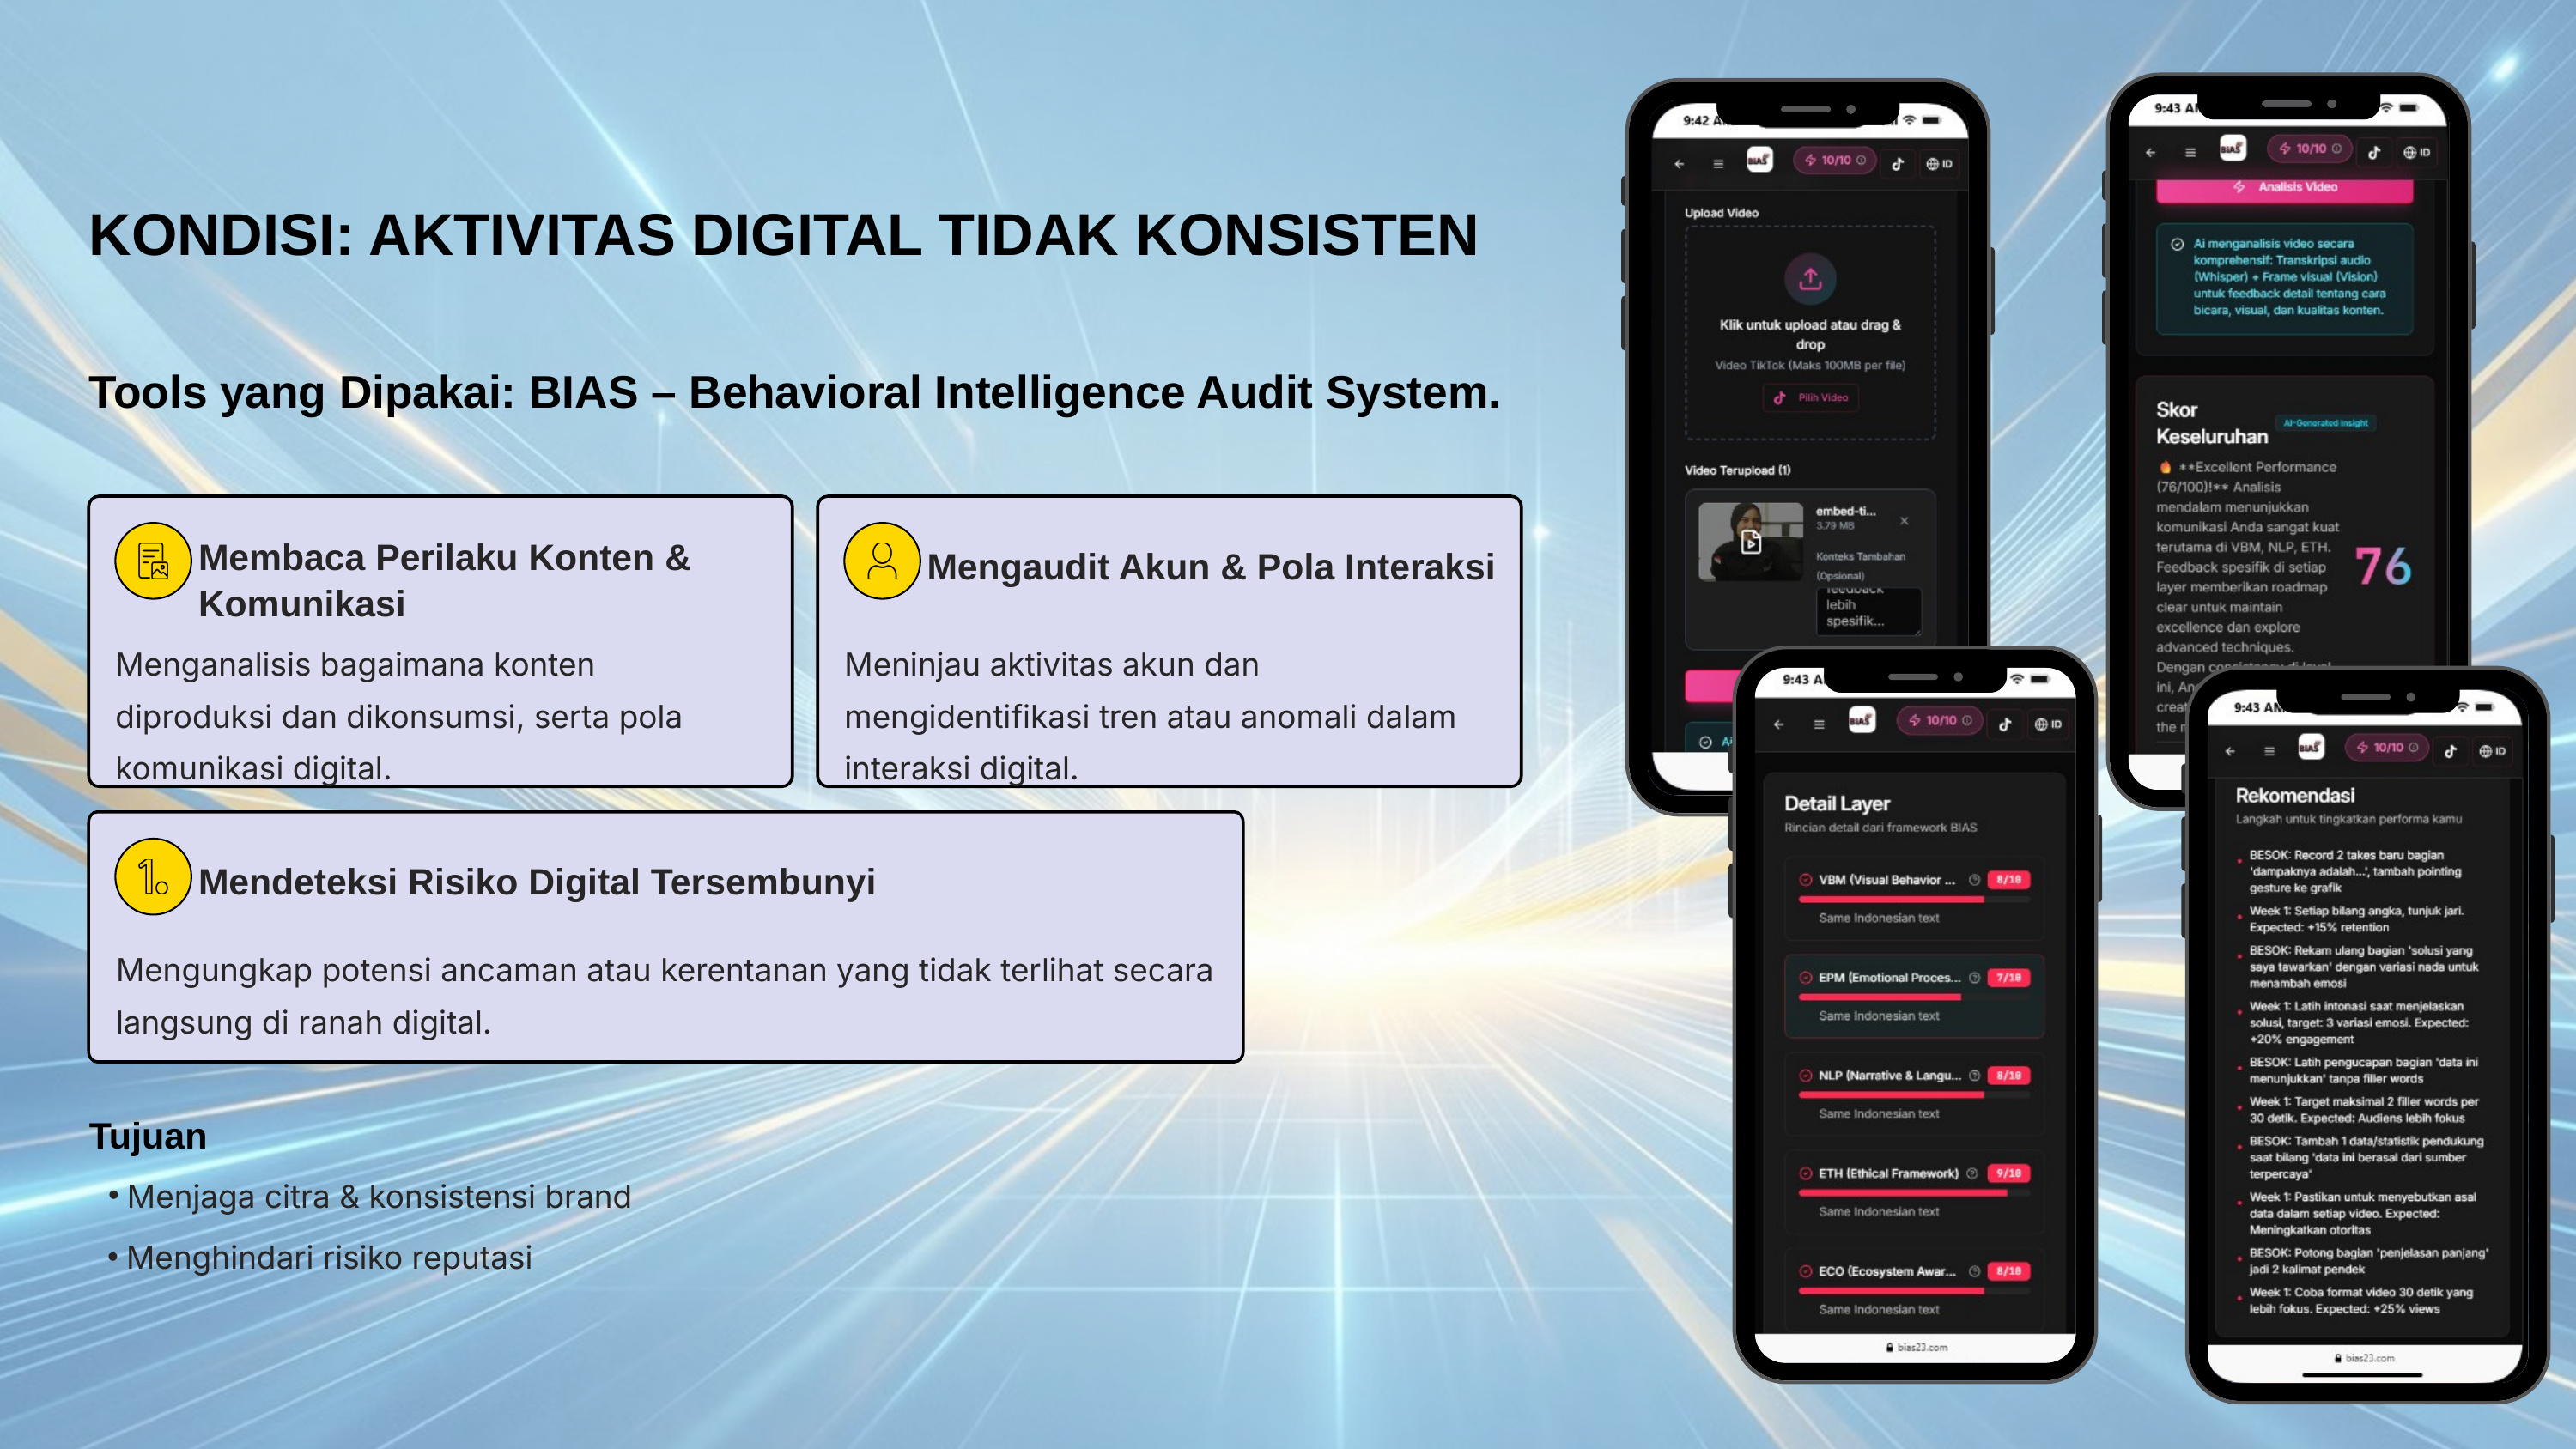

KONDISI: AKTIVITAS DIGITAL TIDAK KONSISTEN
Tools yang Dipakai: BIAS – Behavioral Intelligence Audit System.

Membaca Perilaku Konten & Komunikasi
Mengaudit Akun & Pola Interaksi

Menganalisis bagaimana konten diproduksi dan dikonsumsi, serta pola komunikasi digital.
Meninjau aktivitas akun dan mengidentifikasi tren atau anomali dalam interaksi digital.

Mendeteksi Risiko Digital Tersembunyi

Mengungkap potensi ancaman atau kerentanan yang tidak terlihat secara langsung di ranah digital.
Tujuan
Menjaga citra & konsistensi brand
Menghindari risiko reputasi